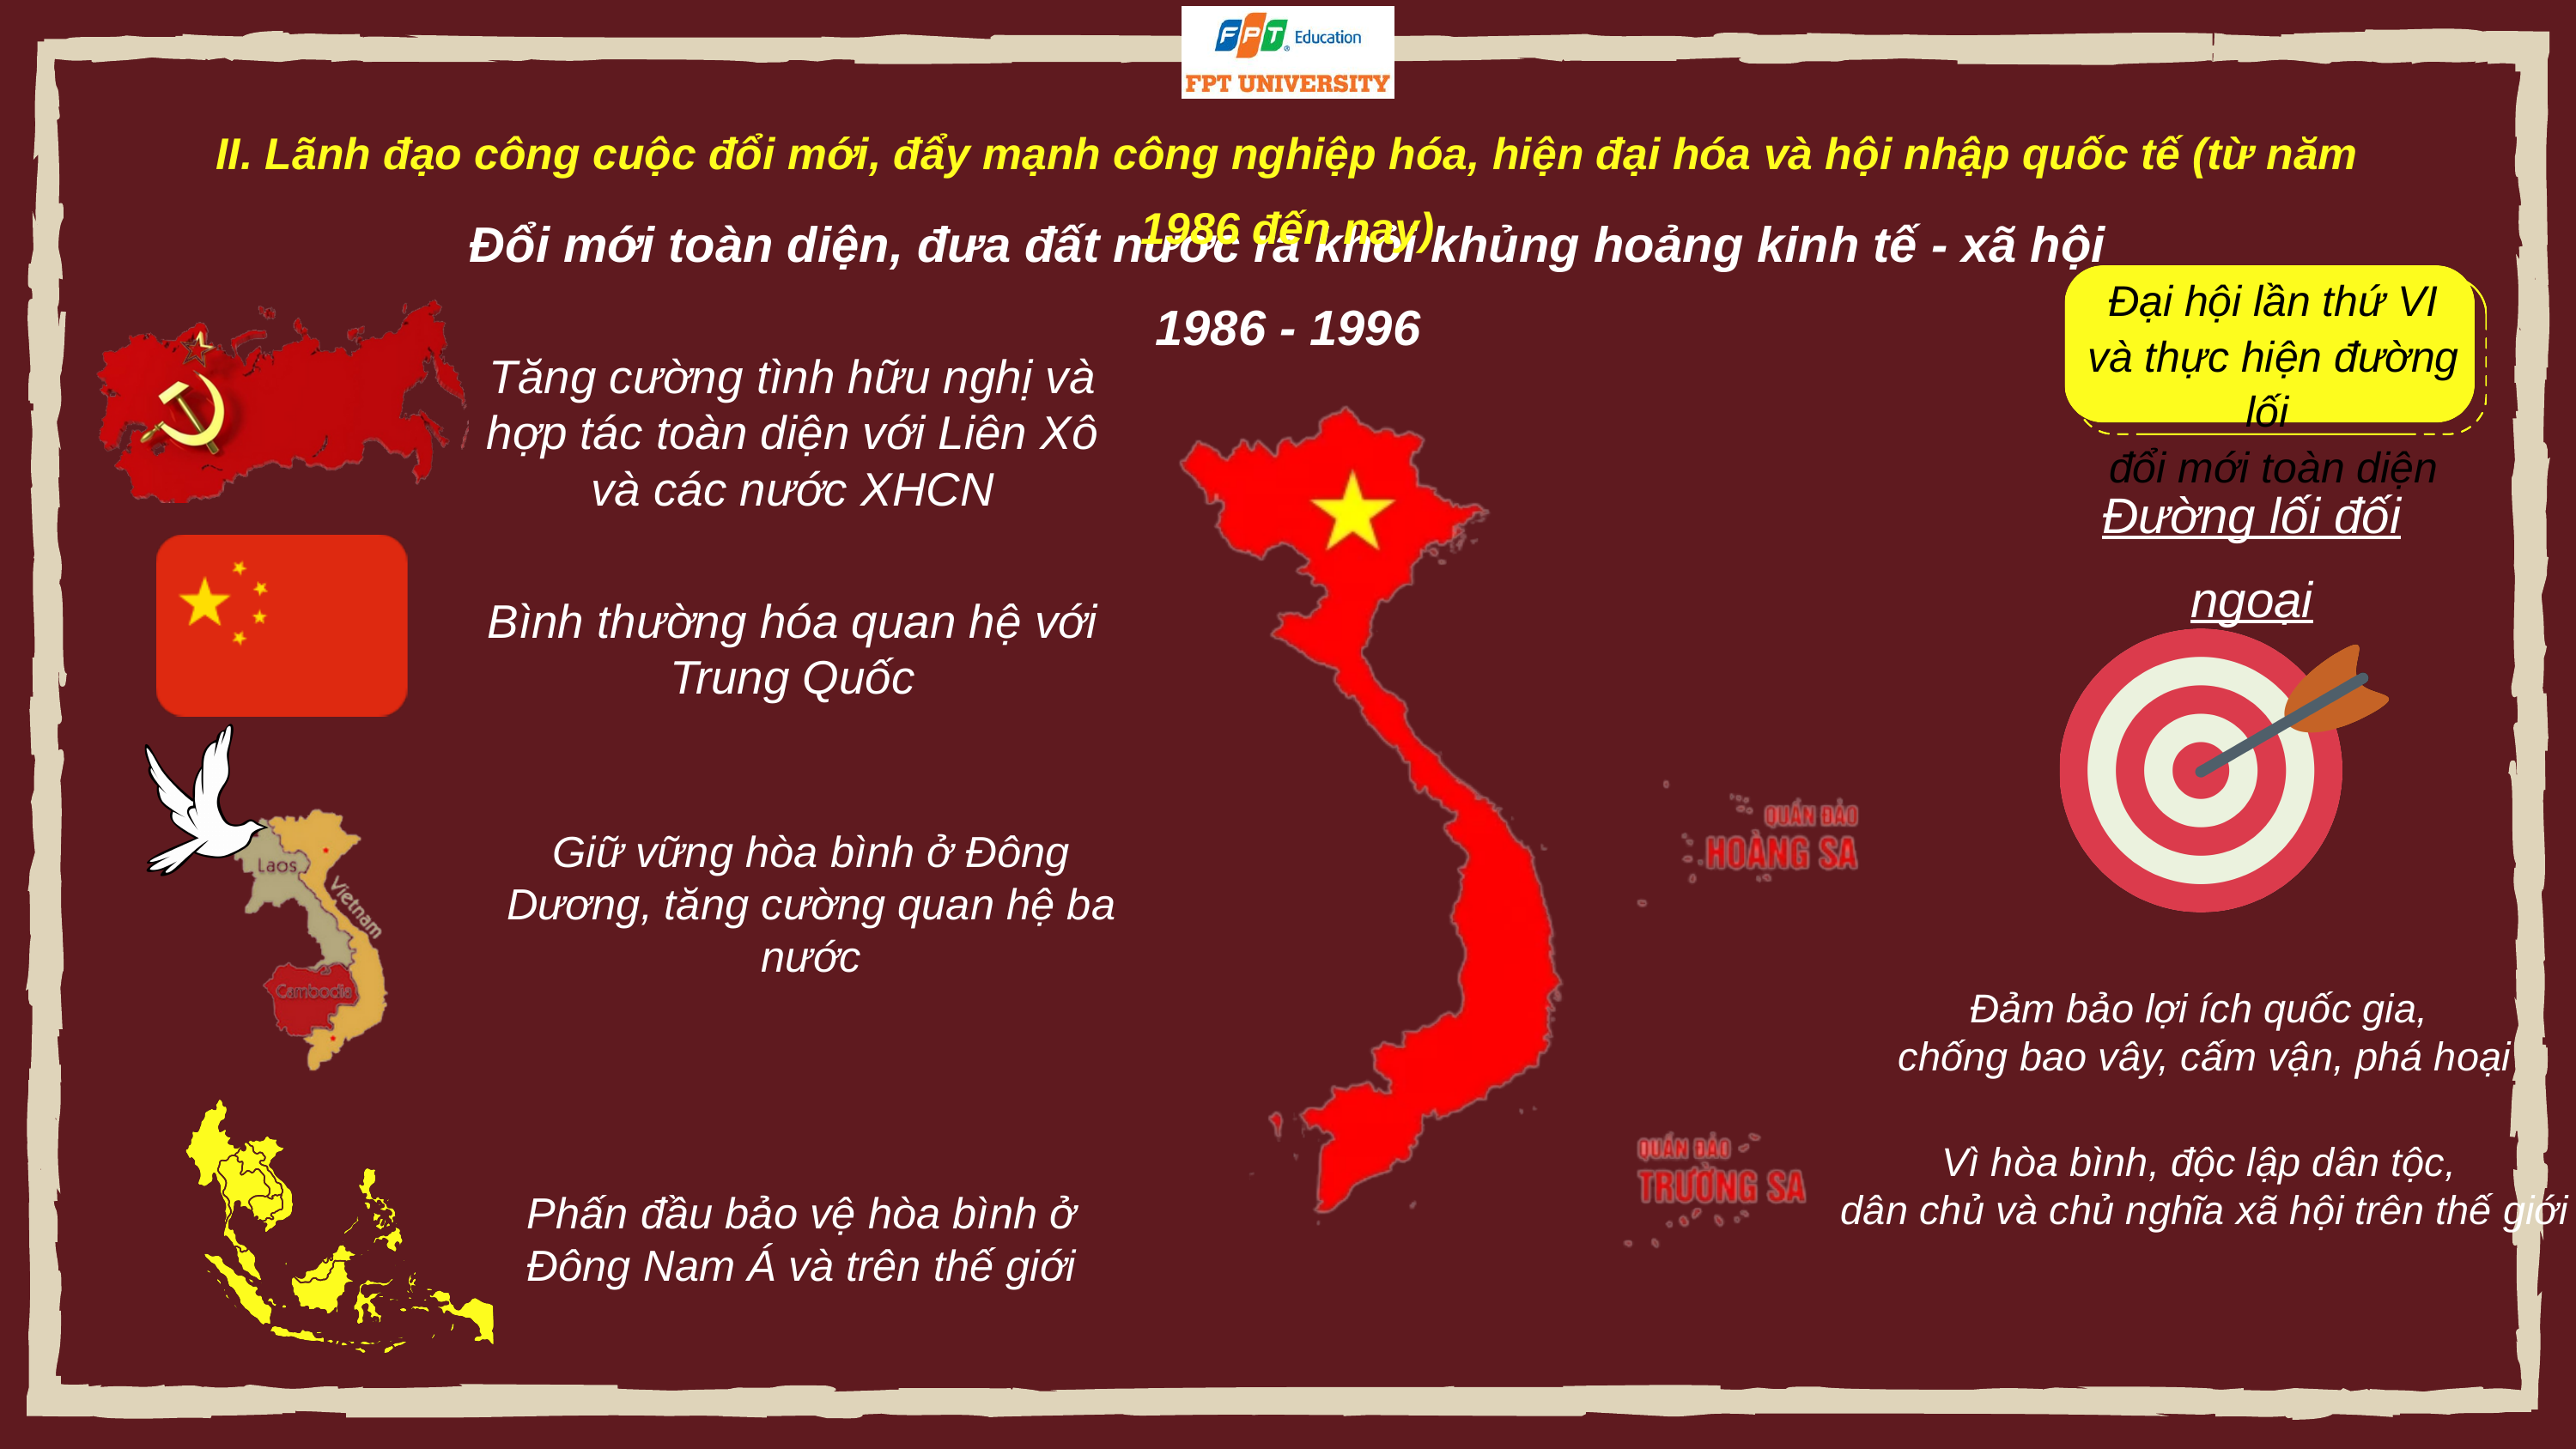

II. Lãnh đạo công cuộc đổi mới, đẩy mạnh công nghiệp hóa, hiện đại hóa và hội nhập quốc tế (từ năm 1986 đến nay)
Đổi mới toàn diện, đưa đất nước ra khỏi khủng hoảng kinh tế - xã hội 1986 - 1996

Đại hội lần thứ VI và thực hiện đường lối
đổi mới toàn diện

Tăng cường tình hữu nghị và
hợp tác toàn diện với Liên Xô và các nước XHCN

Đường lối đối ngoại

Bình thường hóa quan hệ với Trung Quốc

Giữ vững hòa bình ở Đông Dương, tăng cường quan hệ ba nước
Đảm bảo lợi ích quốc gia,
chống bao vây, cấm vận, phá hoại

Vì hòa bình, độc lập dân tộc,
dân chủ và chủ nghĩa xã hội trên thế giới
Phấn đầu bảo vệ hòa bình ở Đông Nam Á và trên thế giới